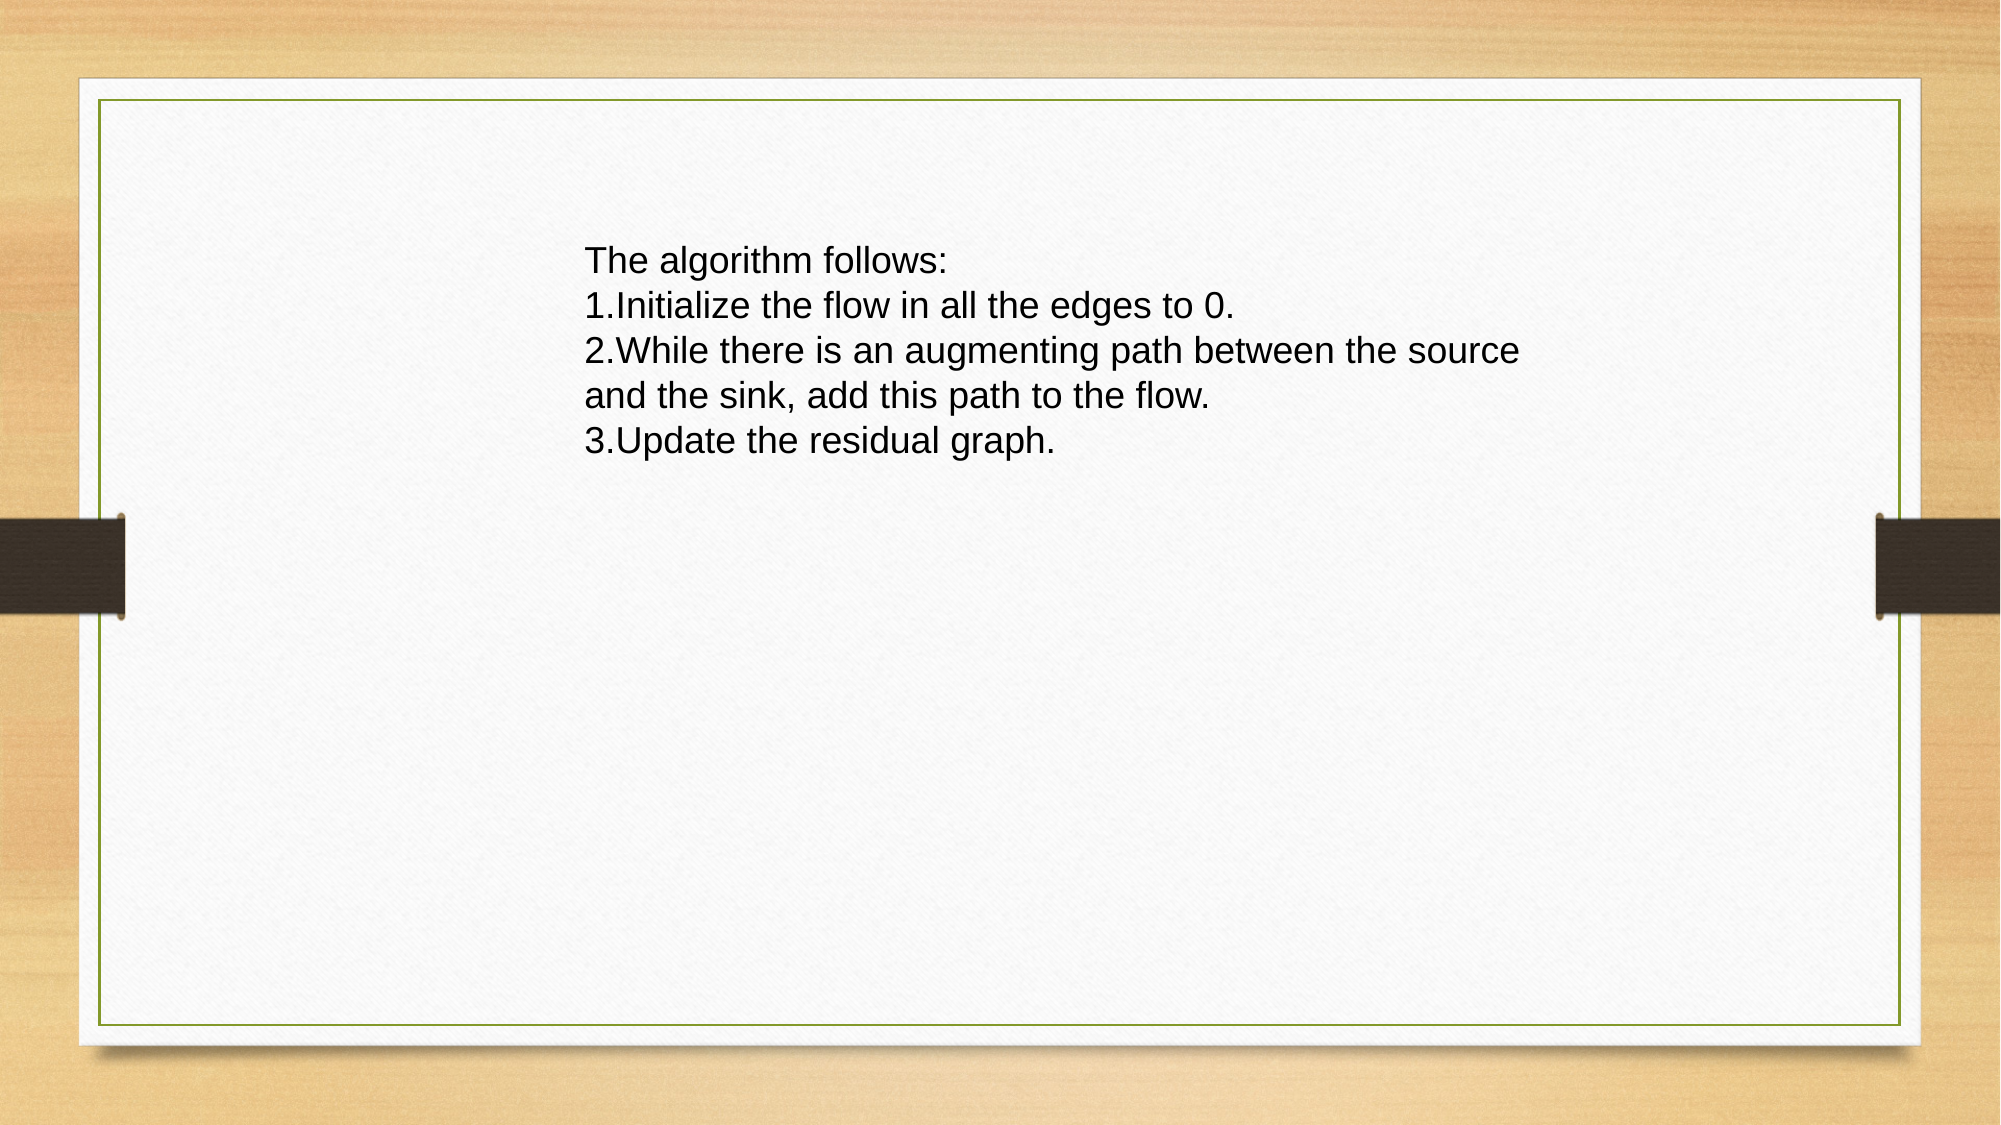

The algorithm follows:
Initialize the flow in all the edges to 0.
While there is an augmenting path between the source and the sink, add this path to the flow.
Update the residual graph.